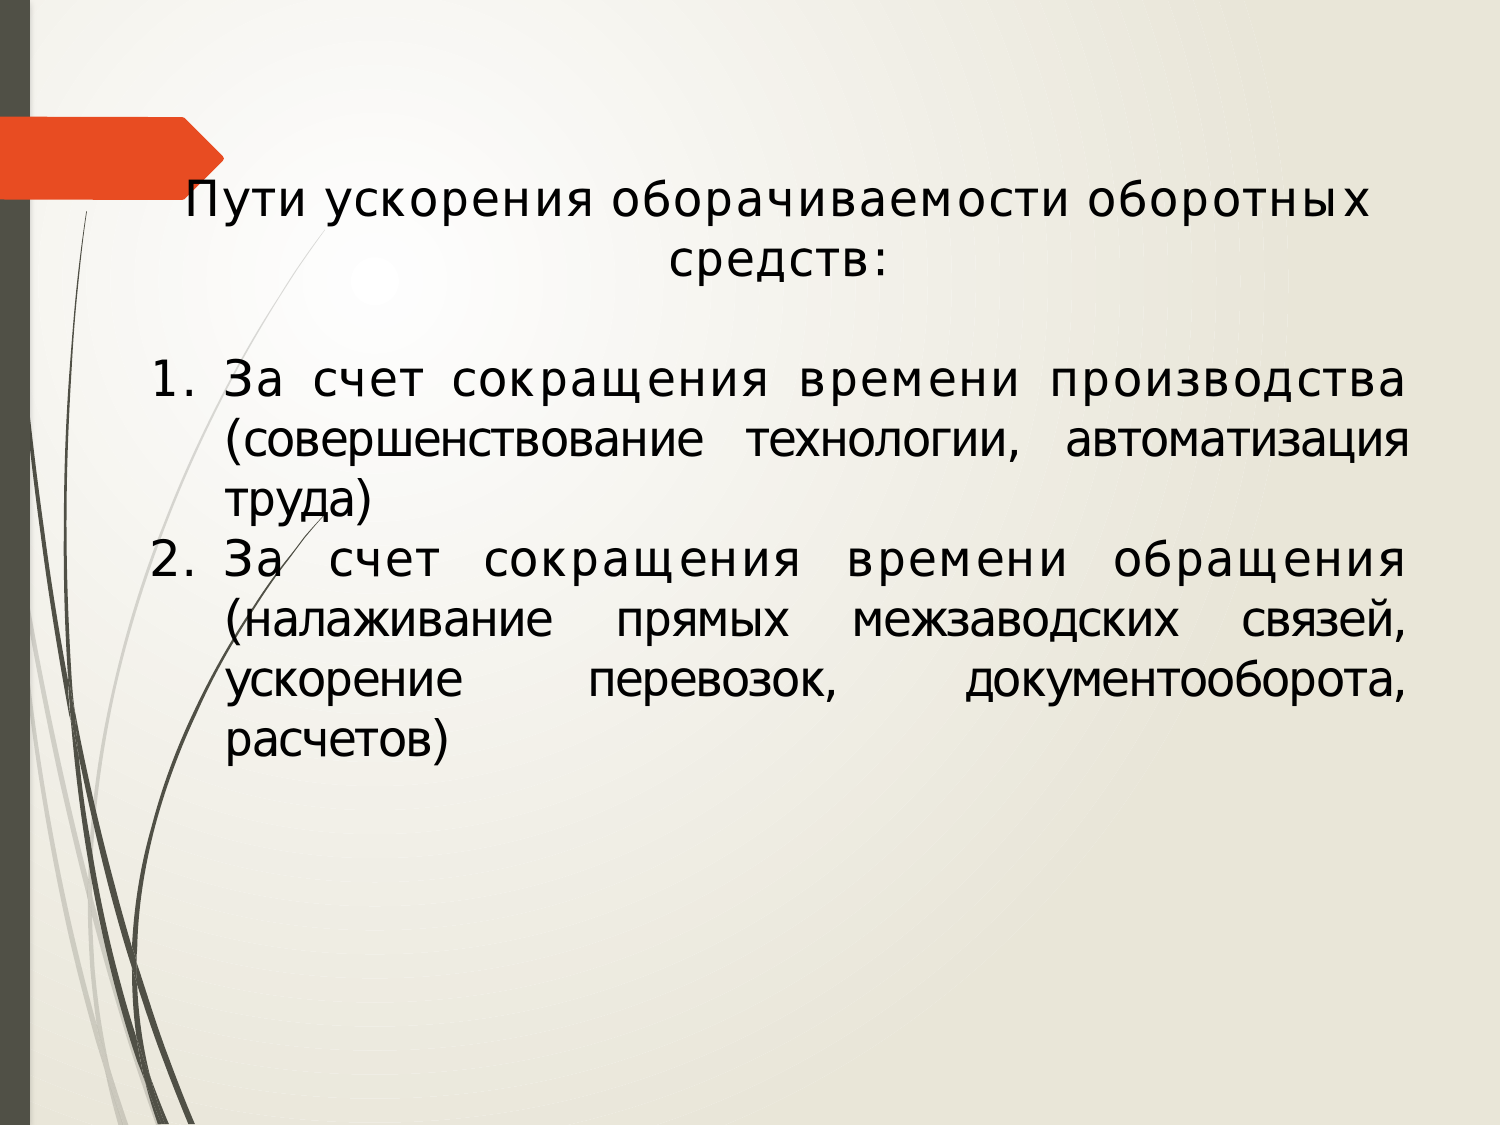

Пути ускорения оборачиваемости оборотных средств:

За счет сокращения времени производства (совершенствование технологии, автоматизация труда)
За счет сокращения времени обращения (налаживание прямых межзаводских связей, ускорение перевозок, документооборота, расчетов)